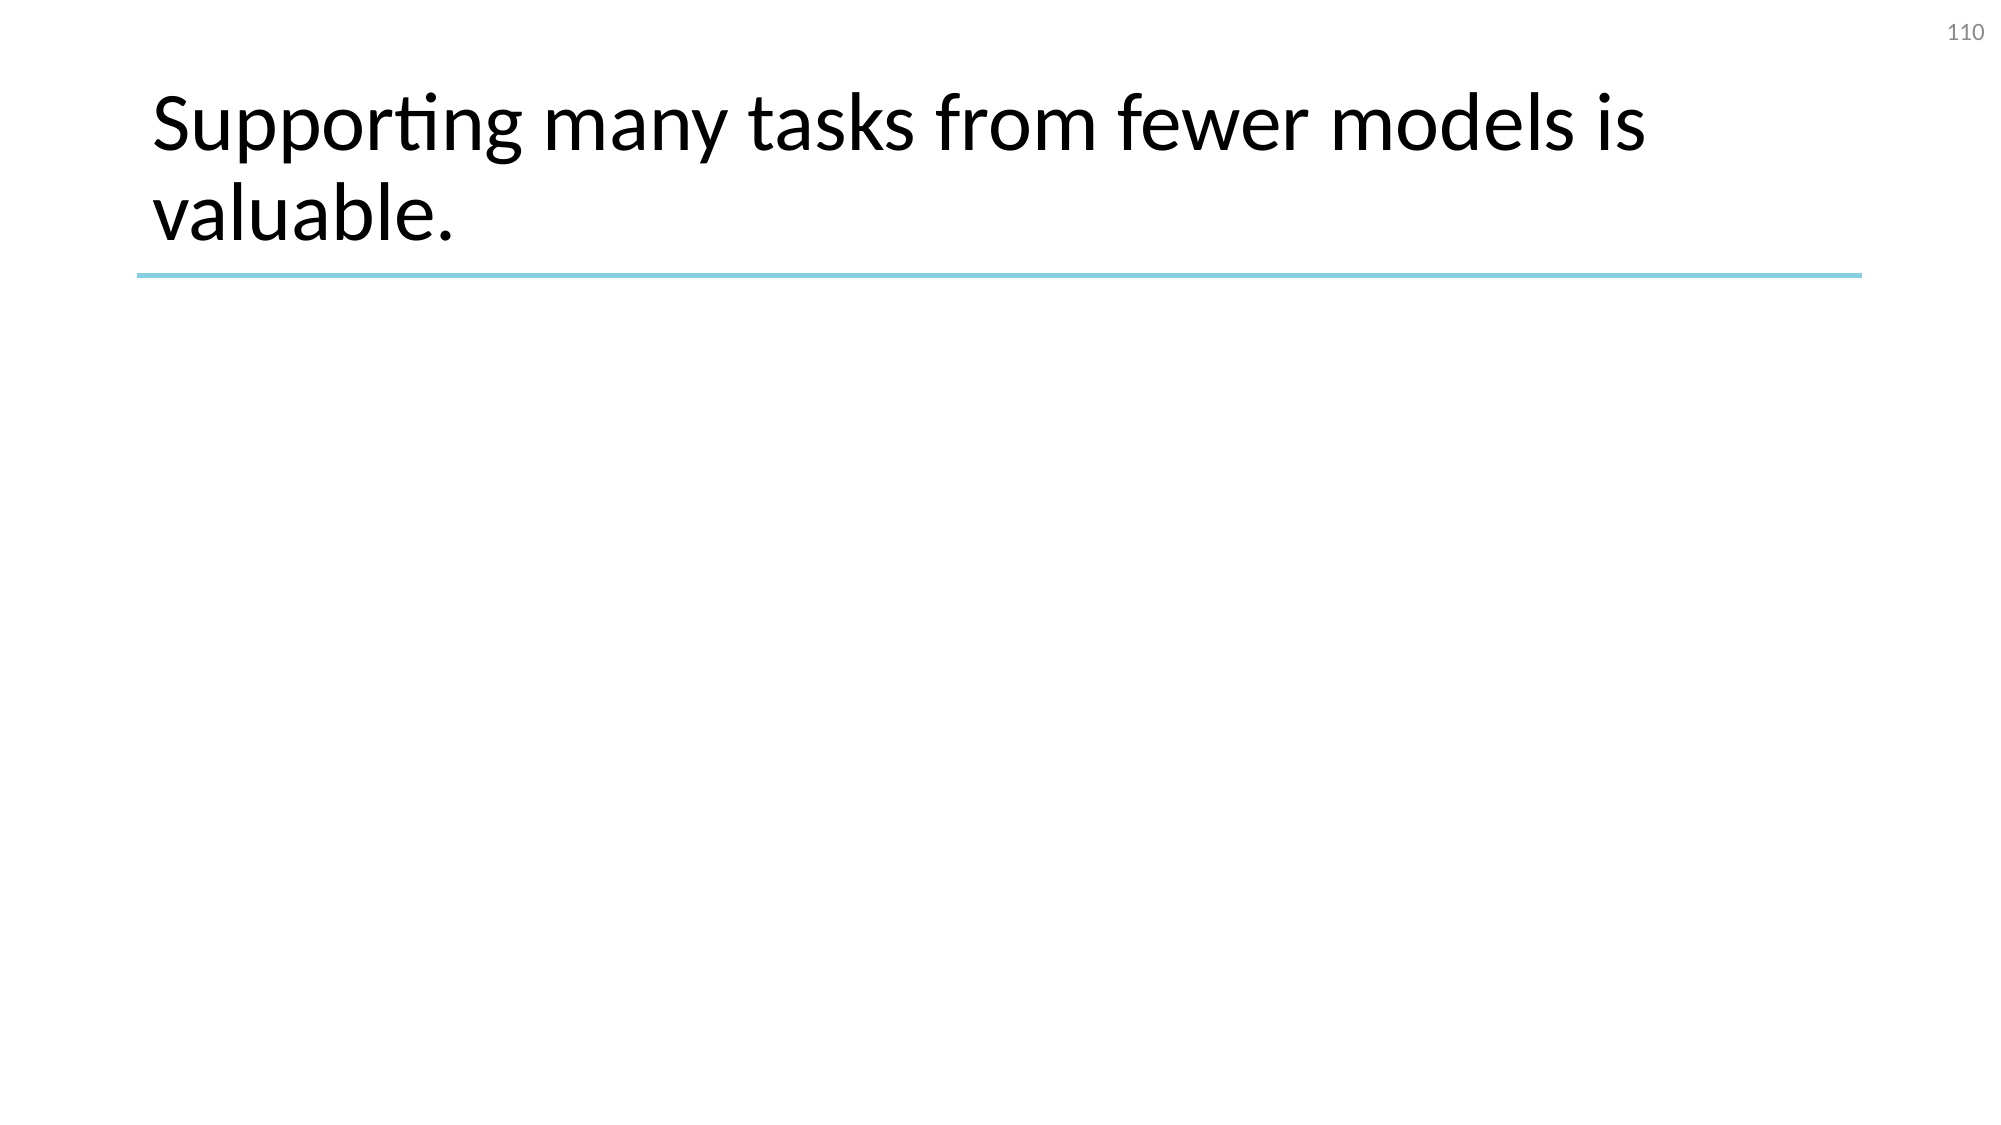

110
# Supporting many tasks from fewer models is valuable.